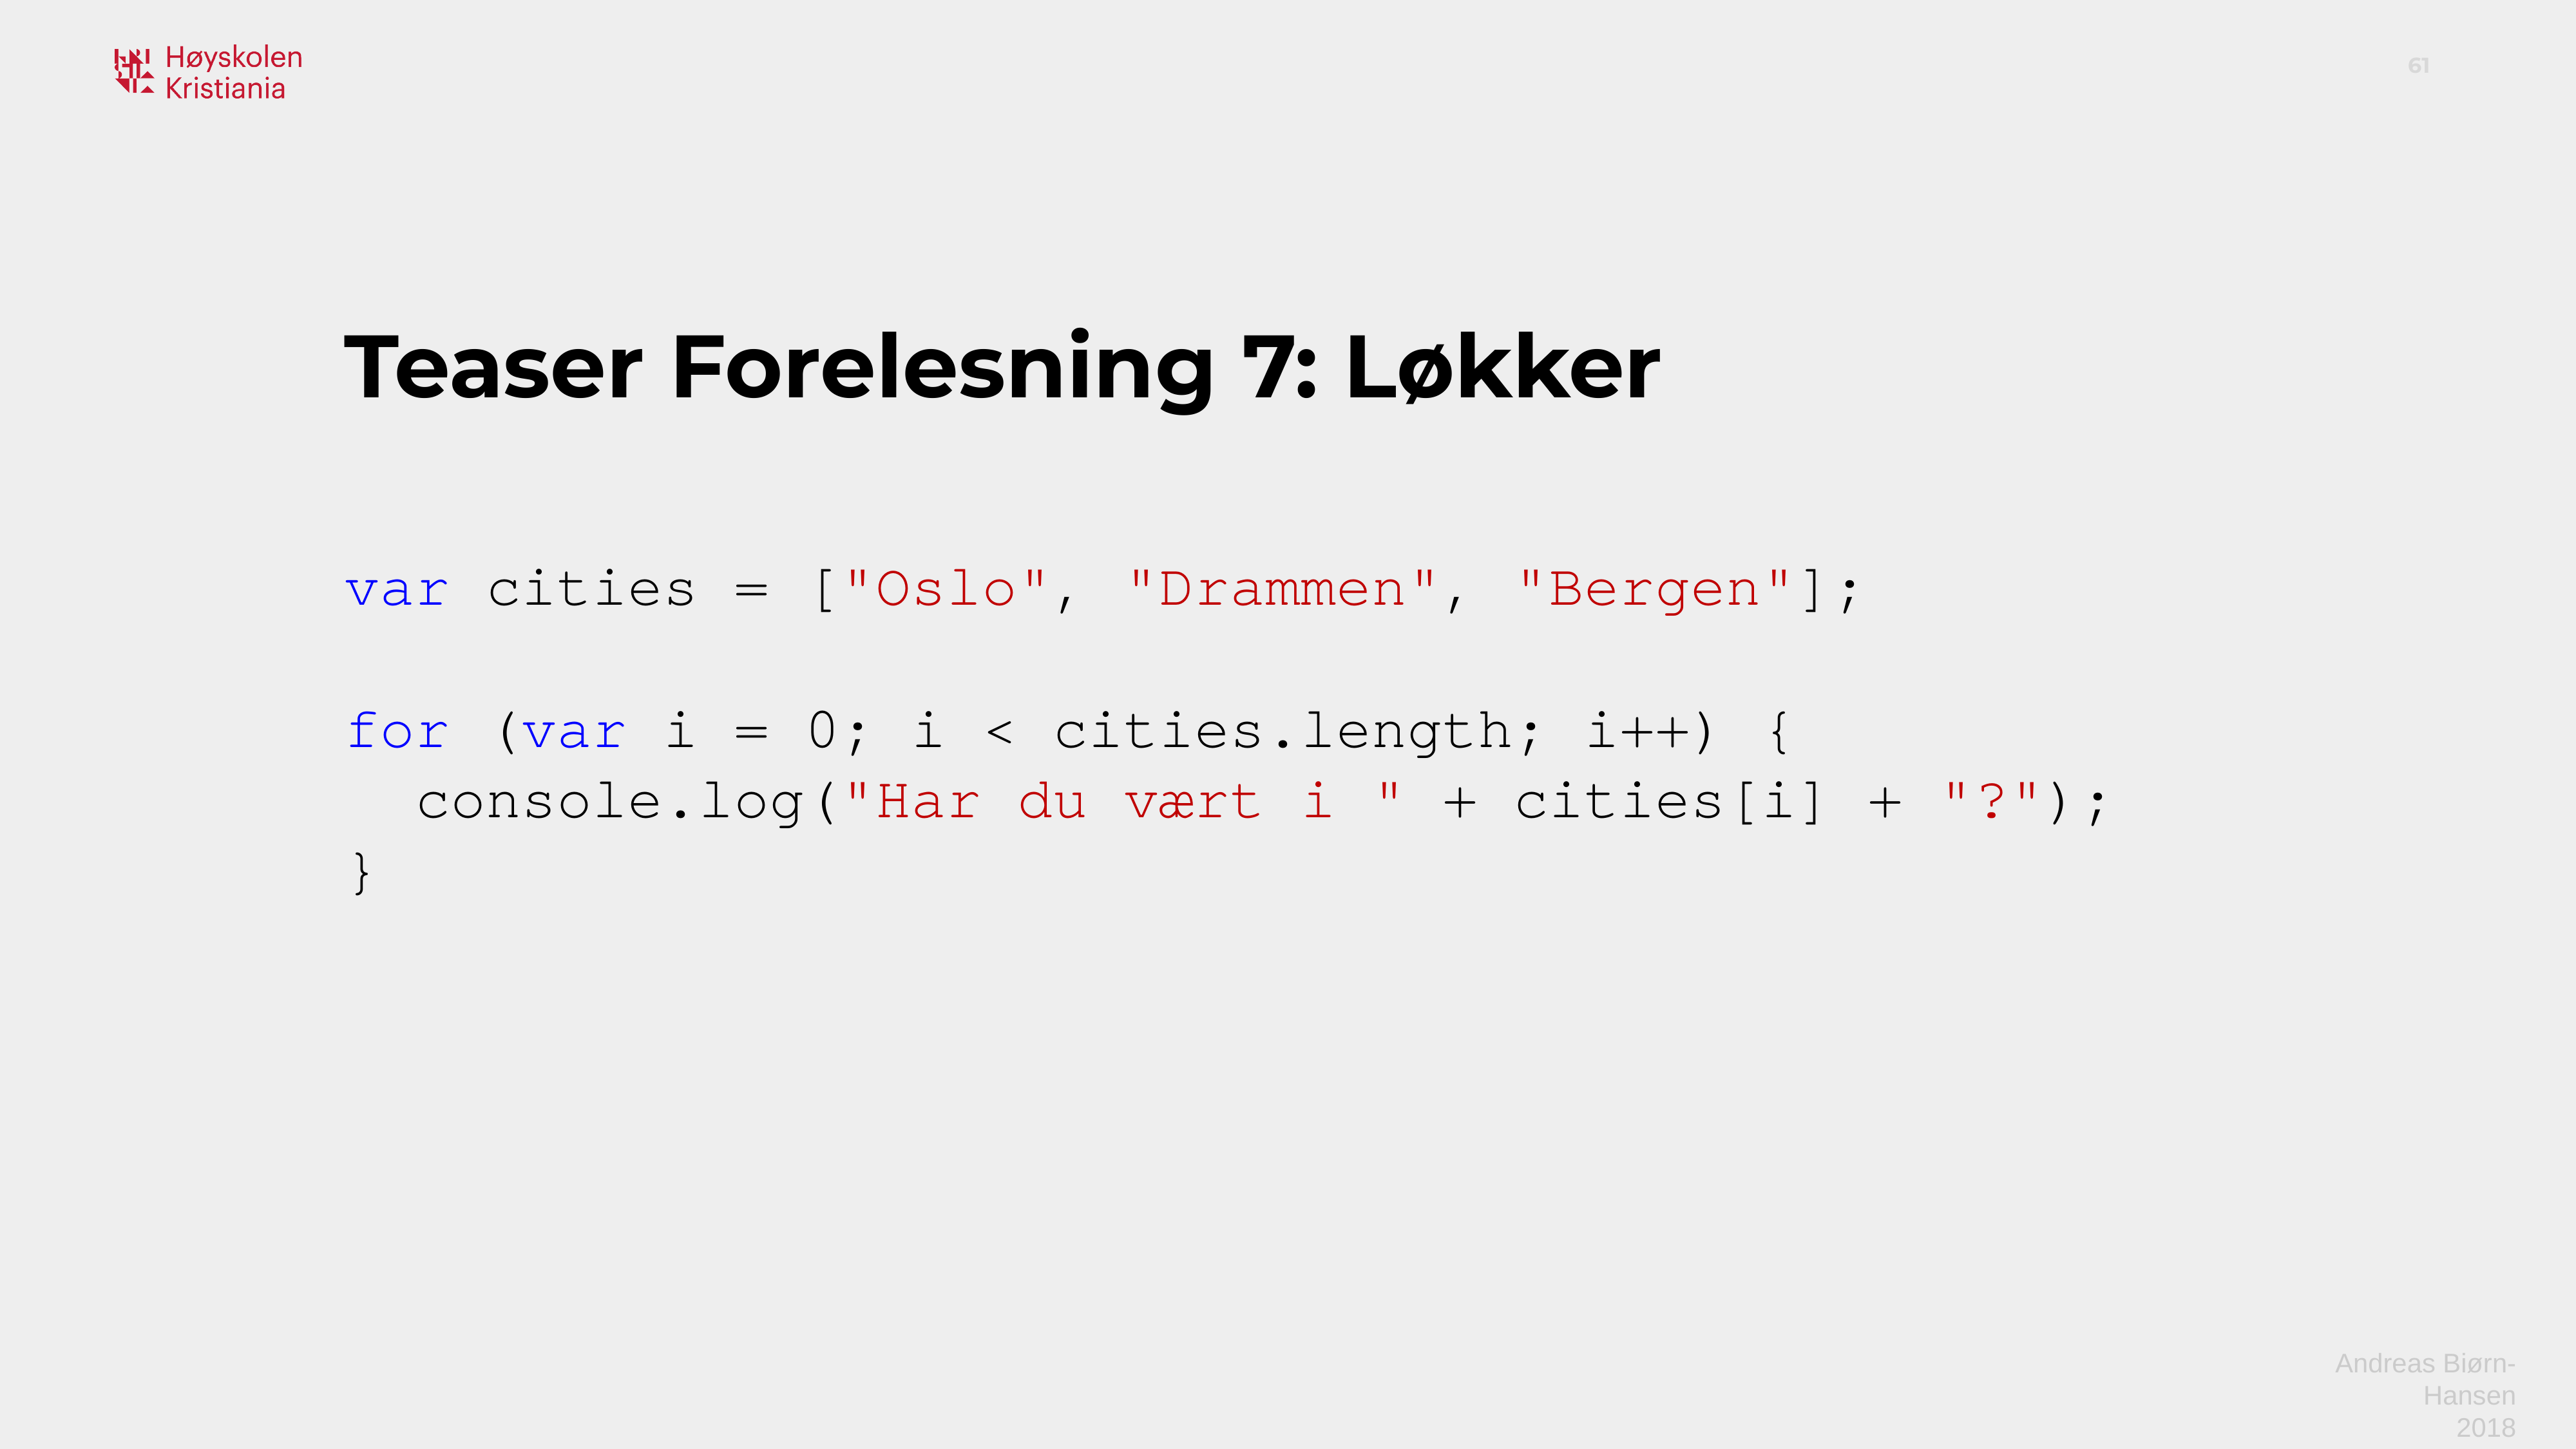

Teaser Forelesning 7: Løkker
var cities = ["Oslo", "Drammen", "Bergen"];

for (var i = 0; i < cities.length; i++) {
  console.log("Har du vært i " + cities[i] + "?");
}